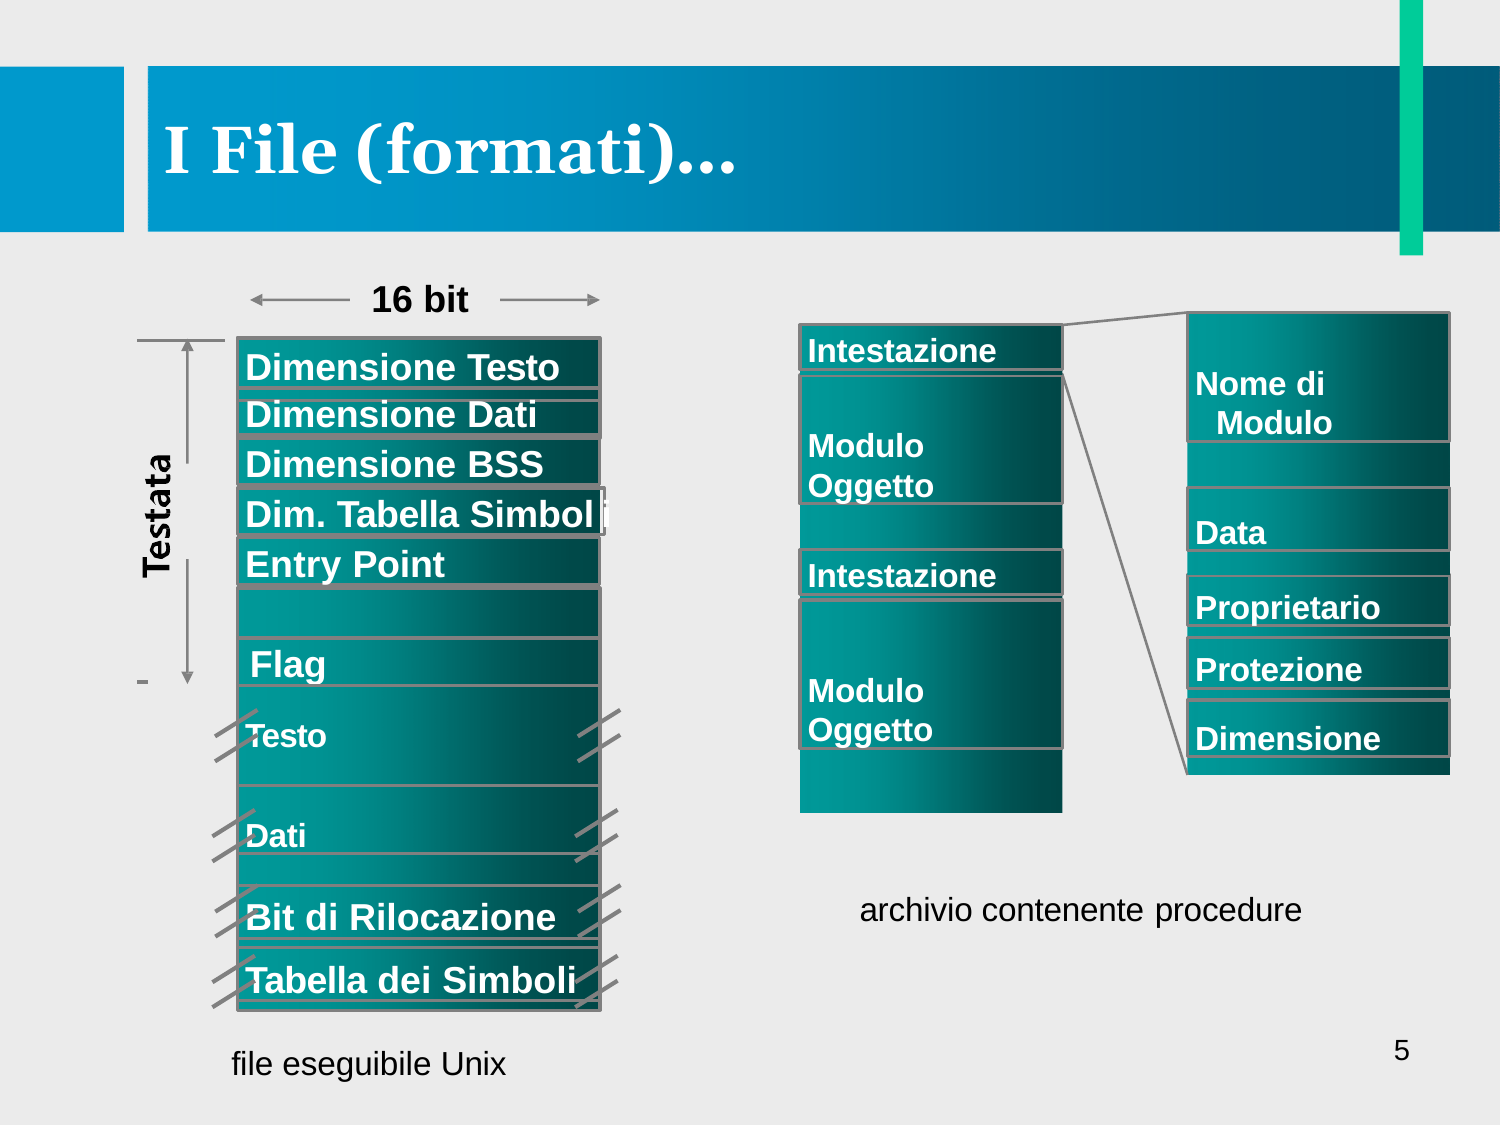

# I File (formati)…

16 bit

Nome di  Modulo

Intestazione

Dimensione Testo

Modulo  Oggetto

Dimensione Dati

Dimensione BSS

Data
i

Dim. Tabella Simbol

Entry Point

Intestazione

Proprietario

Modulo
Oggetto

Protezione
 	 Flag

Dimensione

Testo

Dati

Bit di Rilocazione

archivio contenente procedure

Tabella dei Simboli

5
file eseguibile Unix